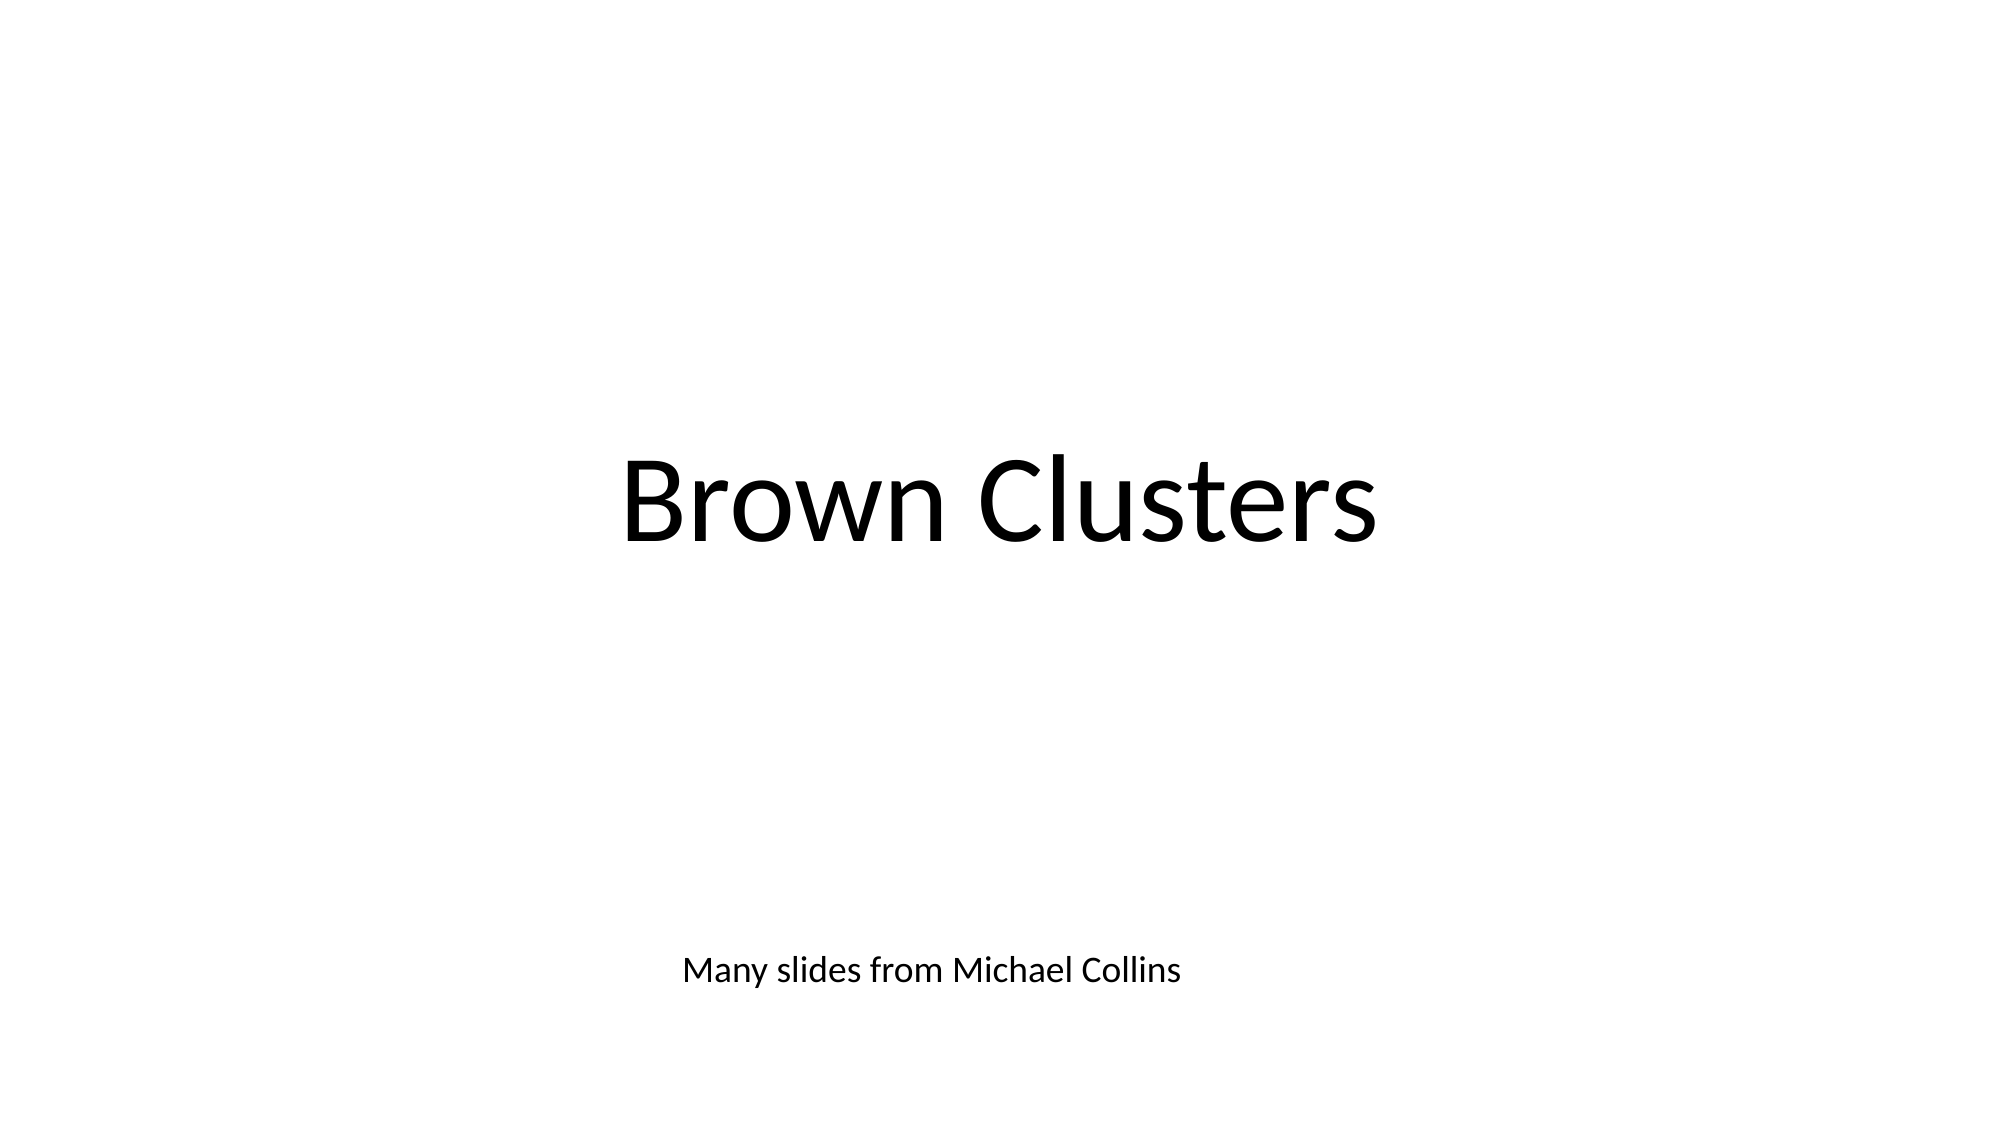

# Brown Clusters
Many slides from Michael Collins